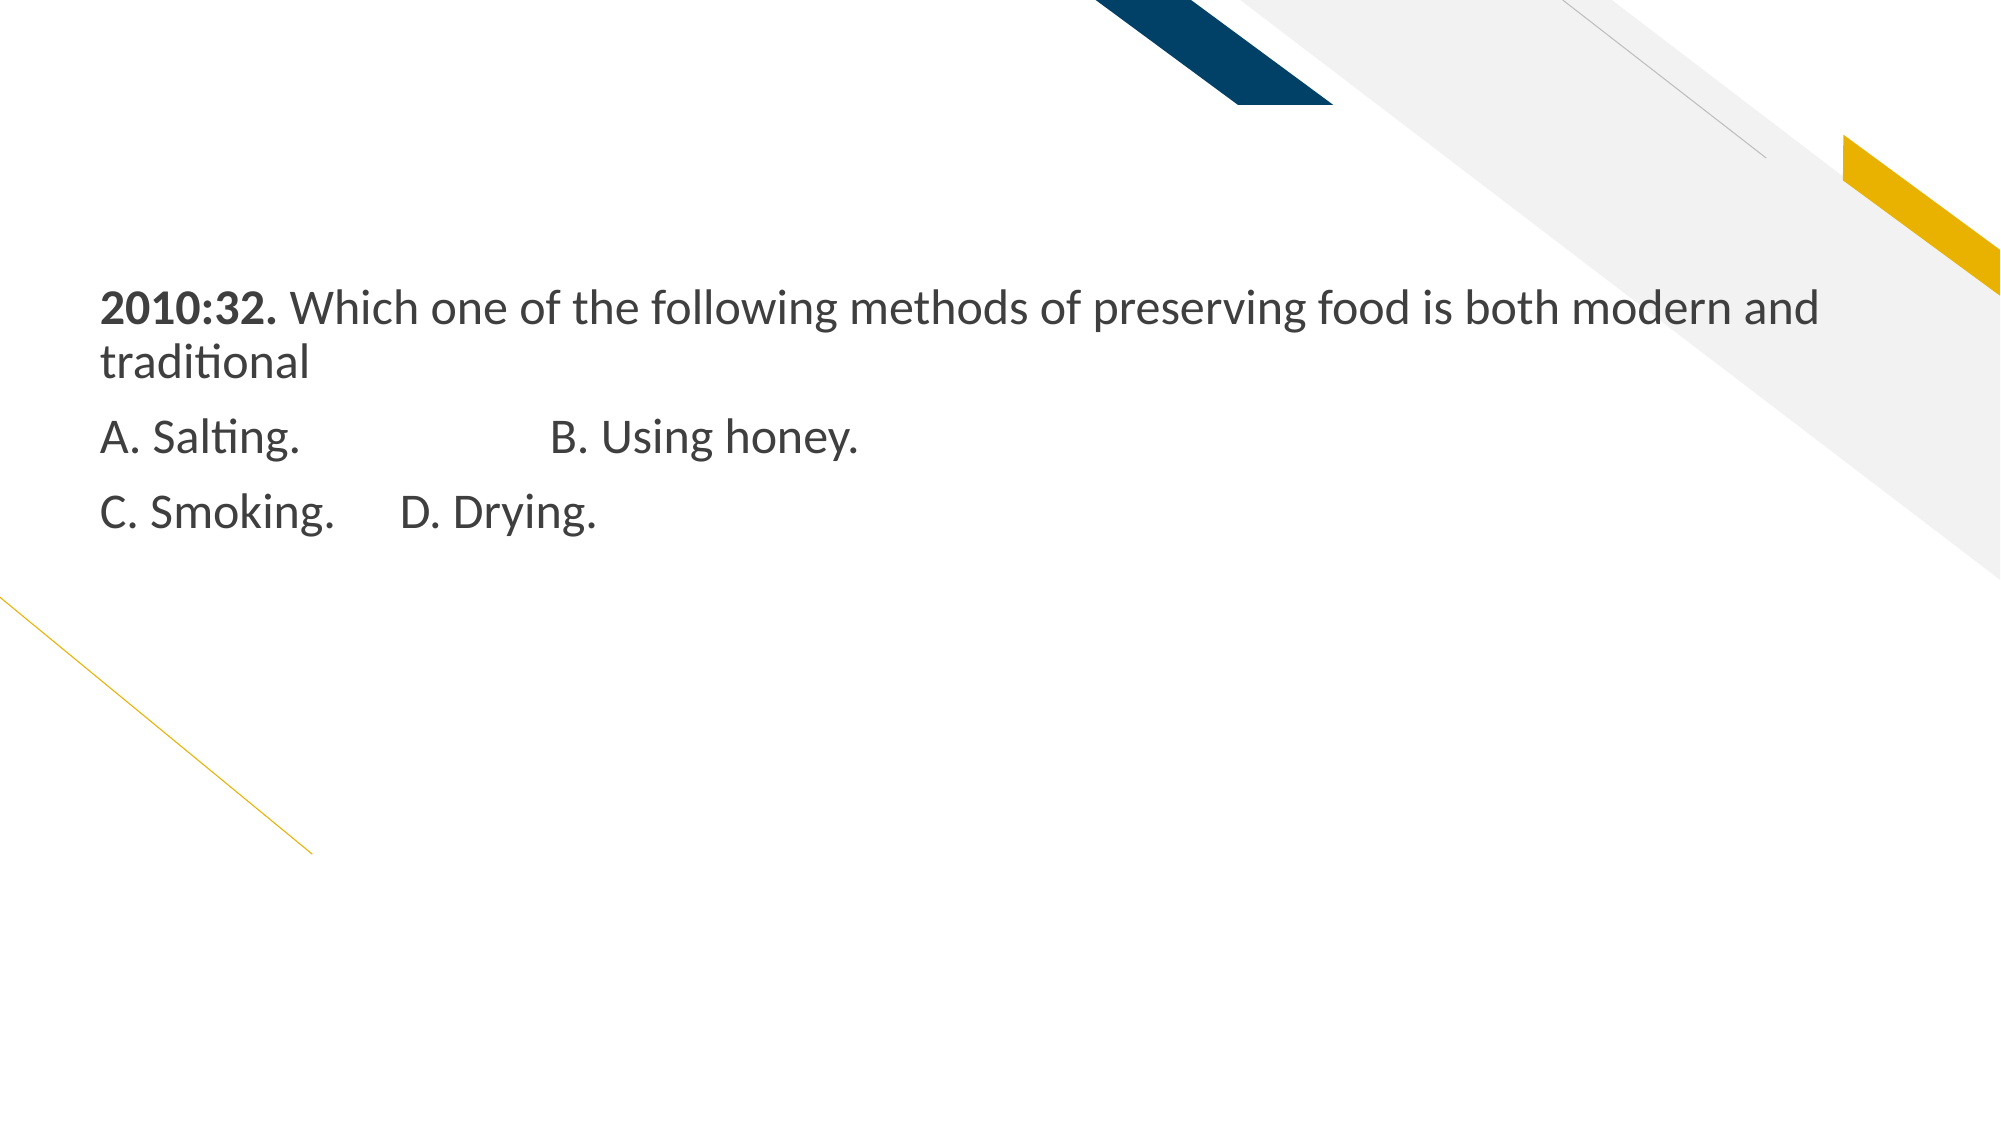

2010:32. Which one of the following methods of preserving food is both modern and traditional
A. Salting. 		B. Using honey.
C. Smoking. 	D. Drying.